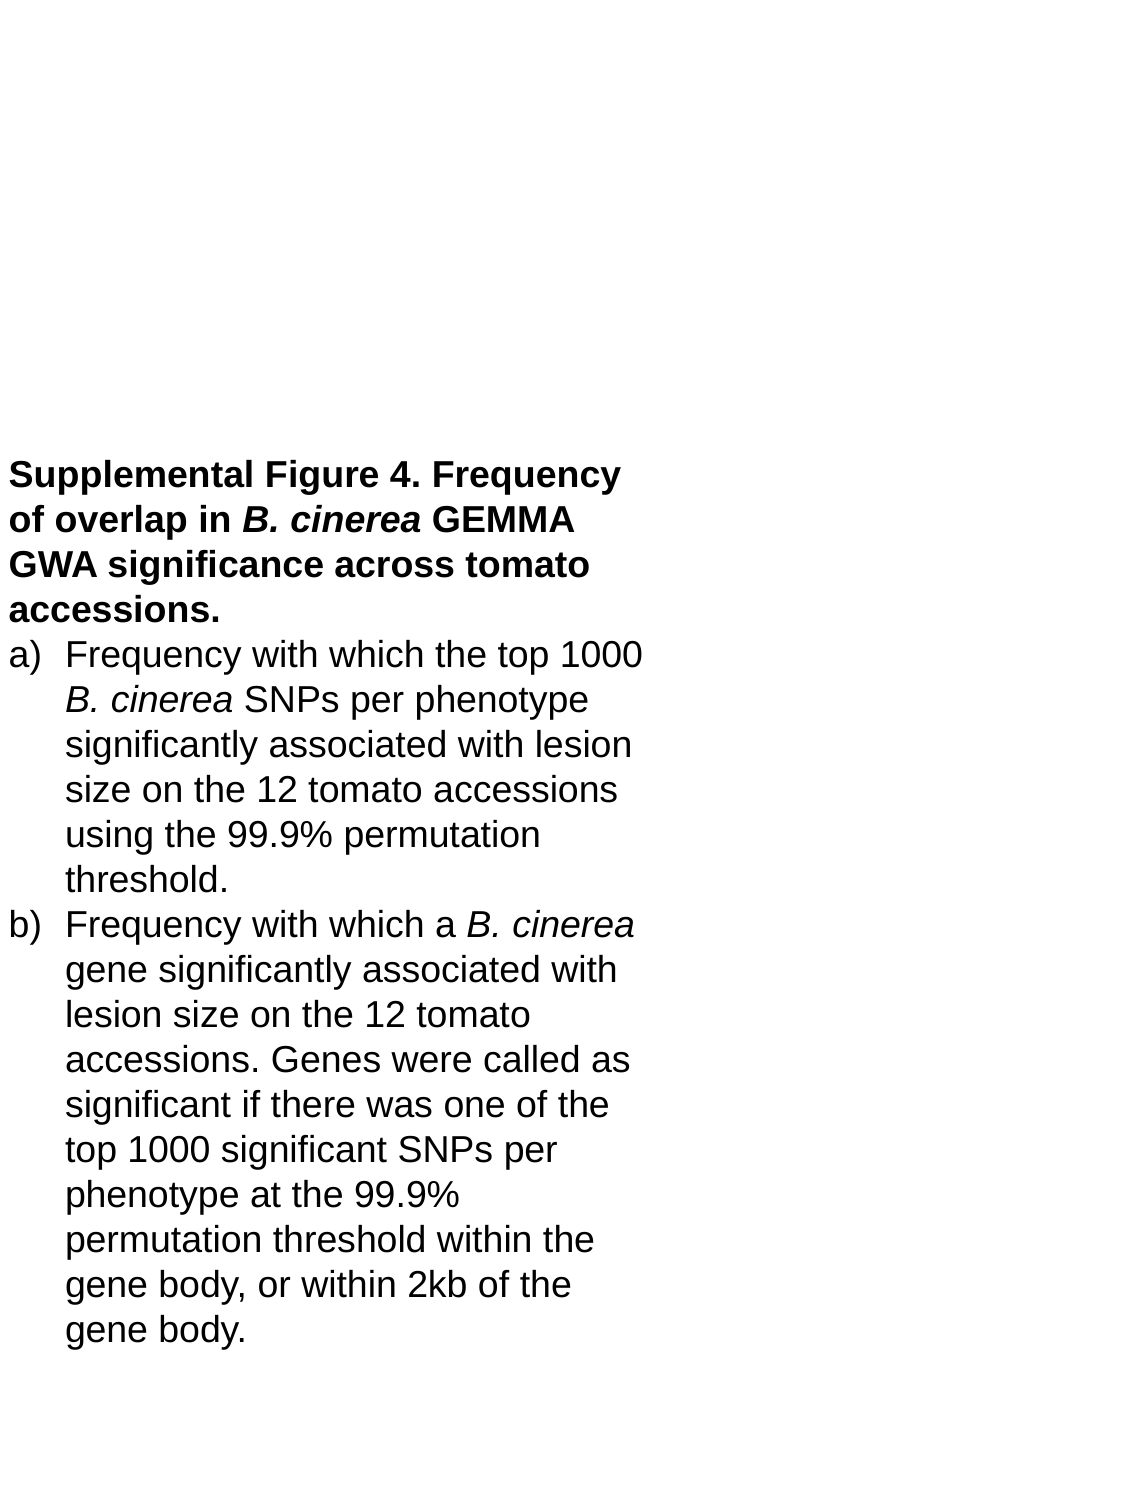

#

Supplemental Figure 4. Frequency of overlap in B. cinerea GEMMA GWA significance across tomato accessions.
Frequency with which the top 1000 B. cinerea SNPs per phenotype significantly associated with lesion size on the 12 tomato accessions using the 99.9% permutation threshold.
Frequency with which a B. cinerea gene significantly associated with lesion size on the 12 tomato accessions. Genes were called as significant if there was one of the top 1000 significant SNPs per phenotype at the 99.9% permutation threshold within the gene body, or within 2kb of the gene body.